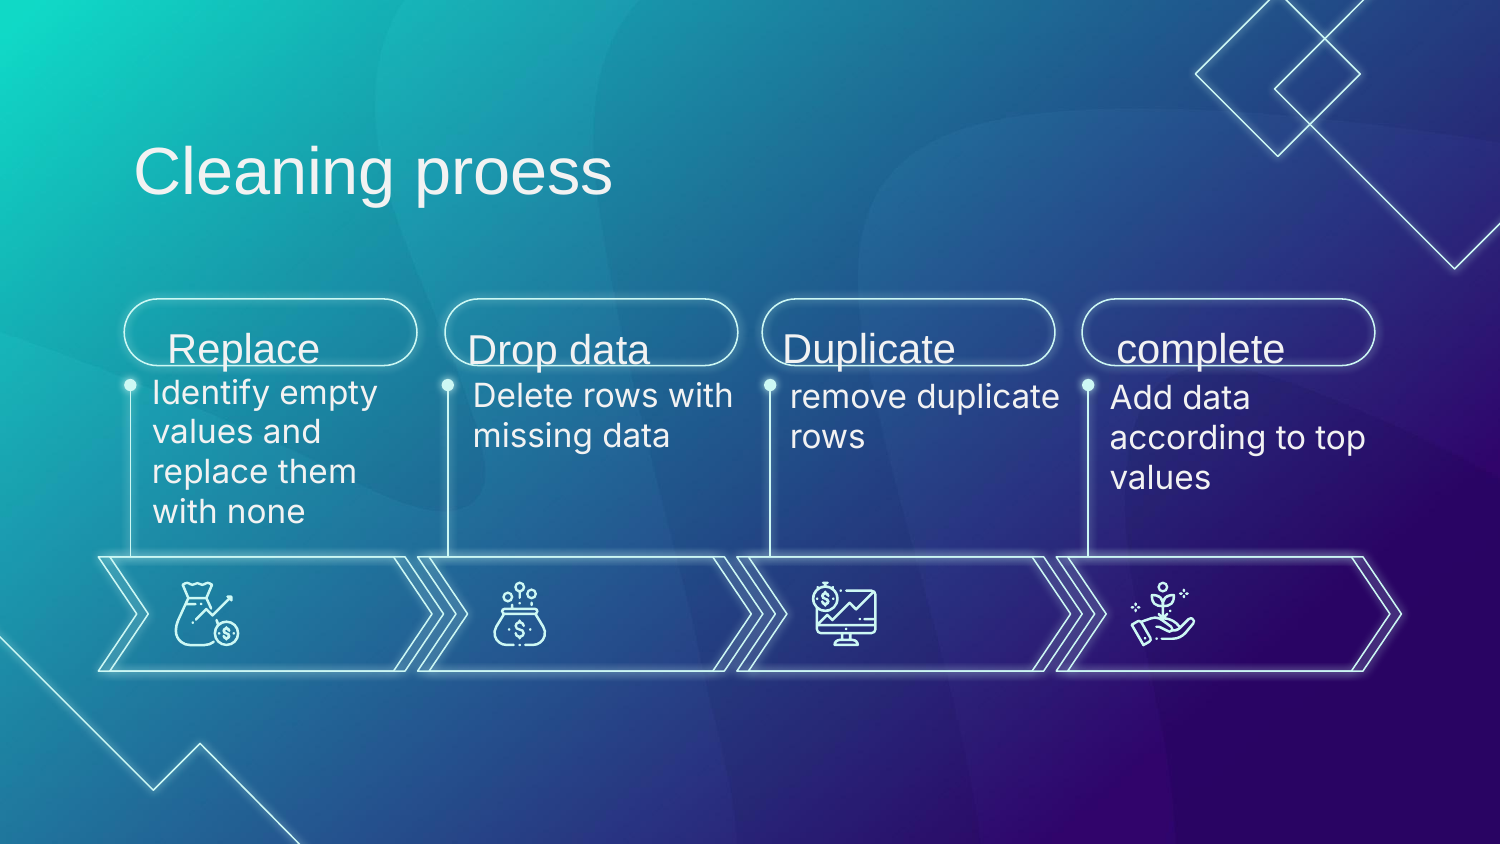

# Cleaning proess

Replace
Duplicate
complete
Drop data
Delete rows with missing data
remove duplicate rows
Add data according to top values
Identify empty values and replace them with none